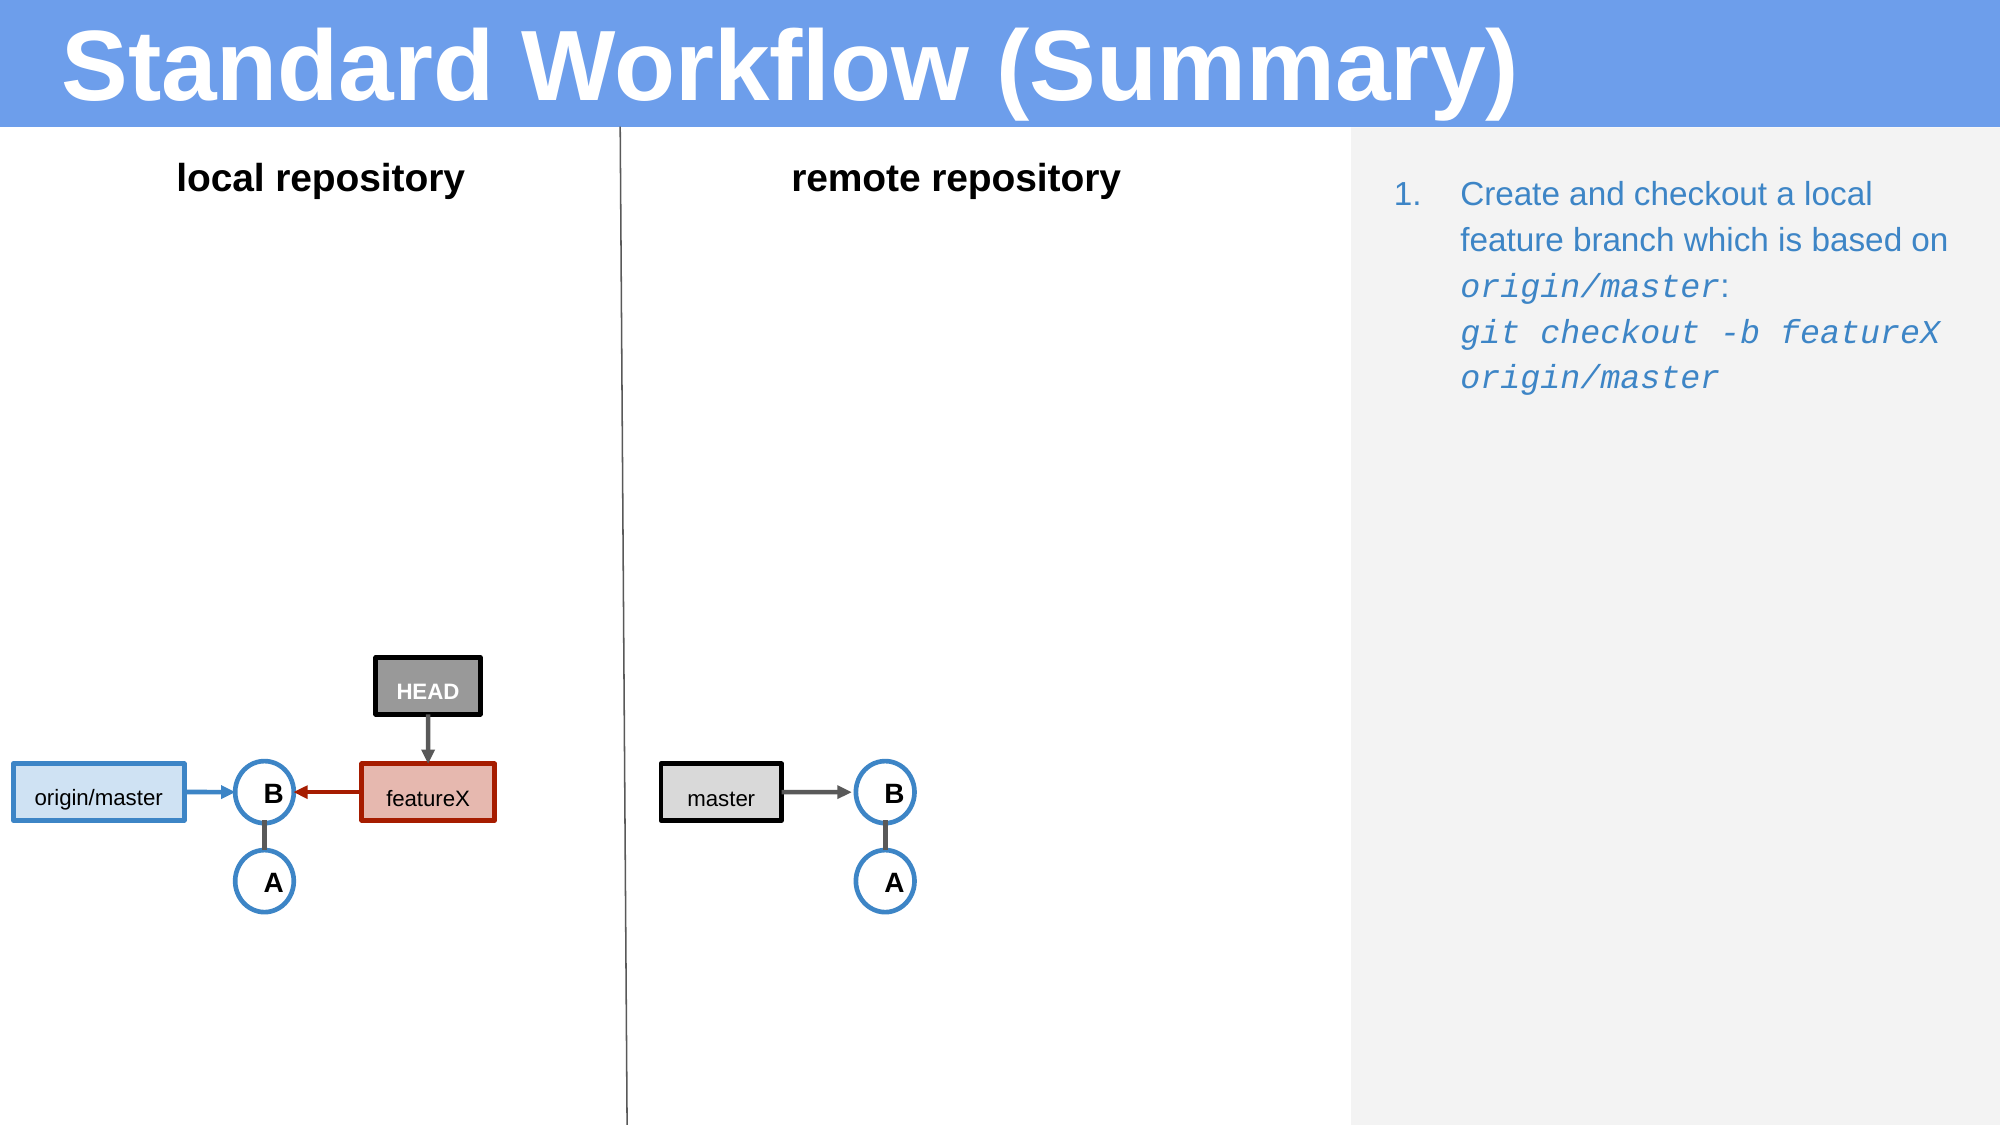

# Standard Workflow (Summary)

local repository
remote repository
Create and checkout a local feature branch which is based on origin/master:
git checkout -b featureX origin/master
HEAD
B
B
origin/master
master
featureX
A
A